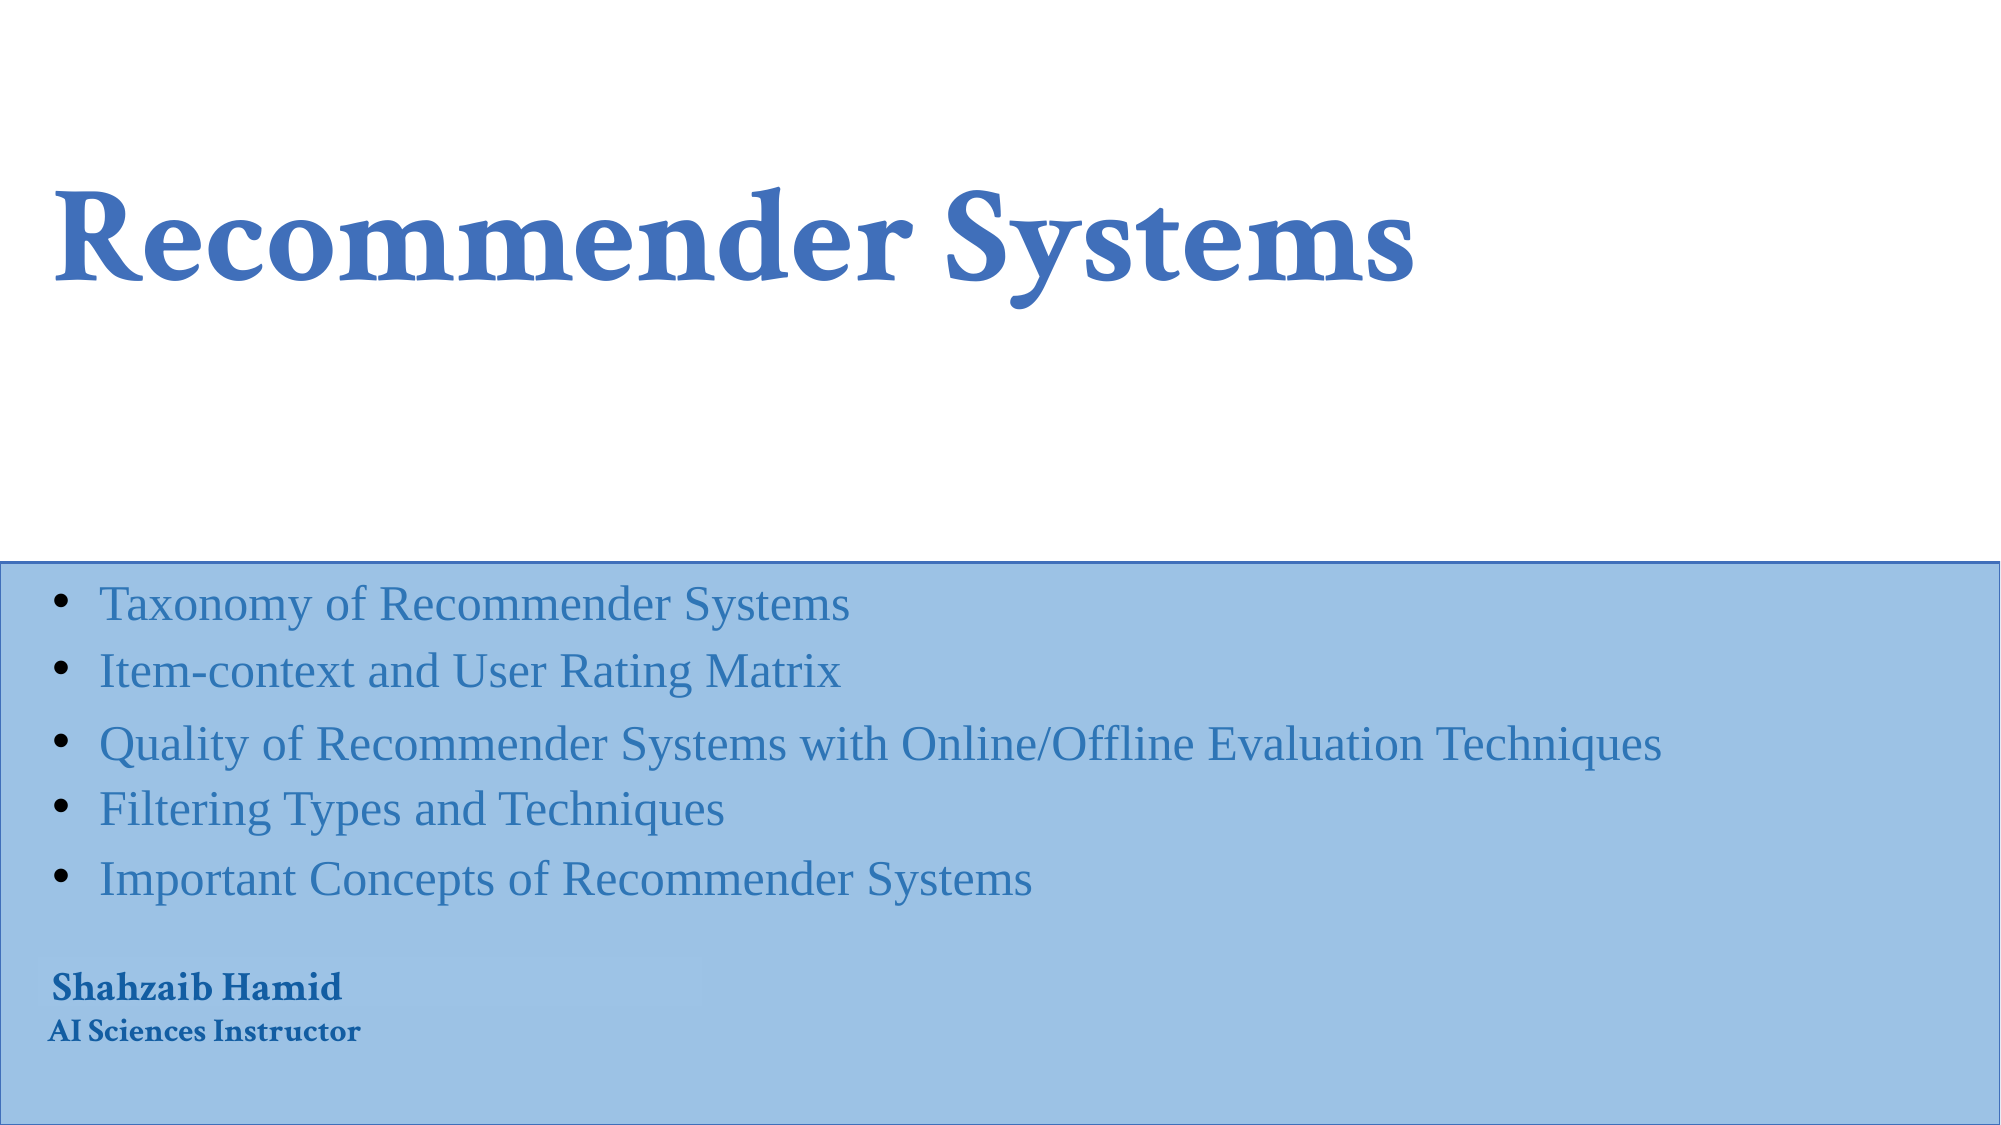

Recommender Systems
Taxonomy of Recommender Systems
Item-context and User Rating Matrix
Quality of Recommender Systems with Online/Offline Evaluation Techniques
Filtering Types and Techniques
Important Concepts of Recommender Systems
Shahzaib Hamid